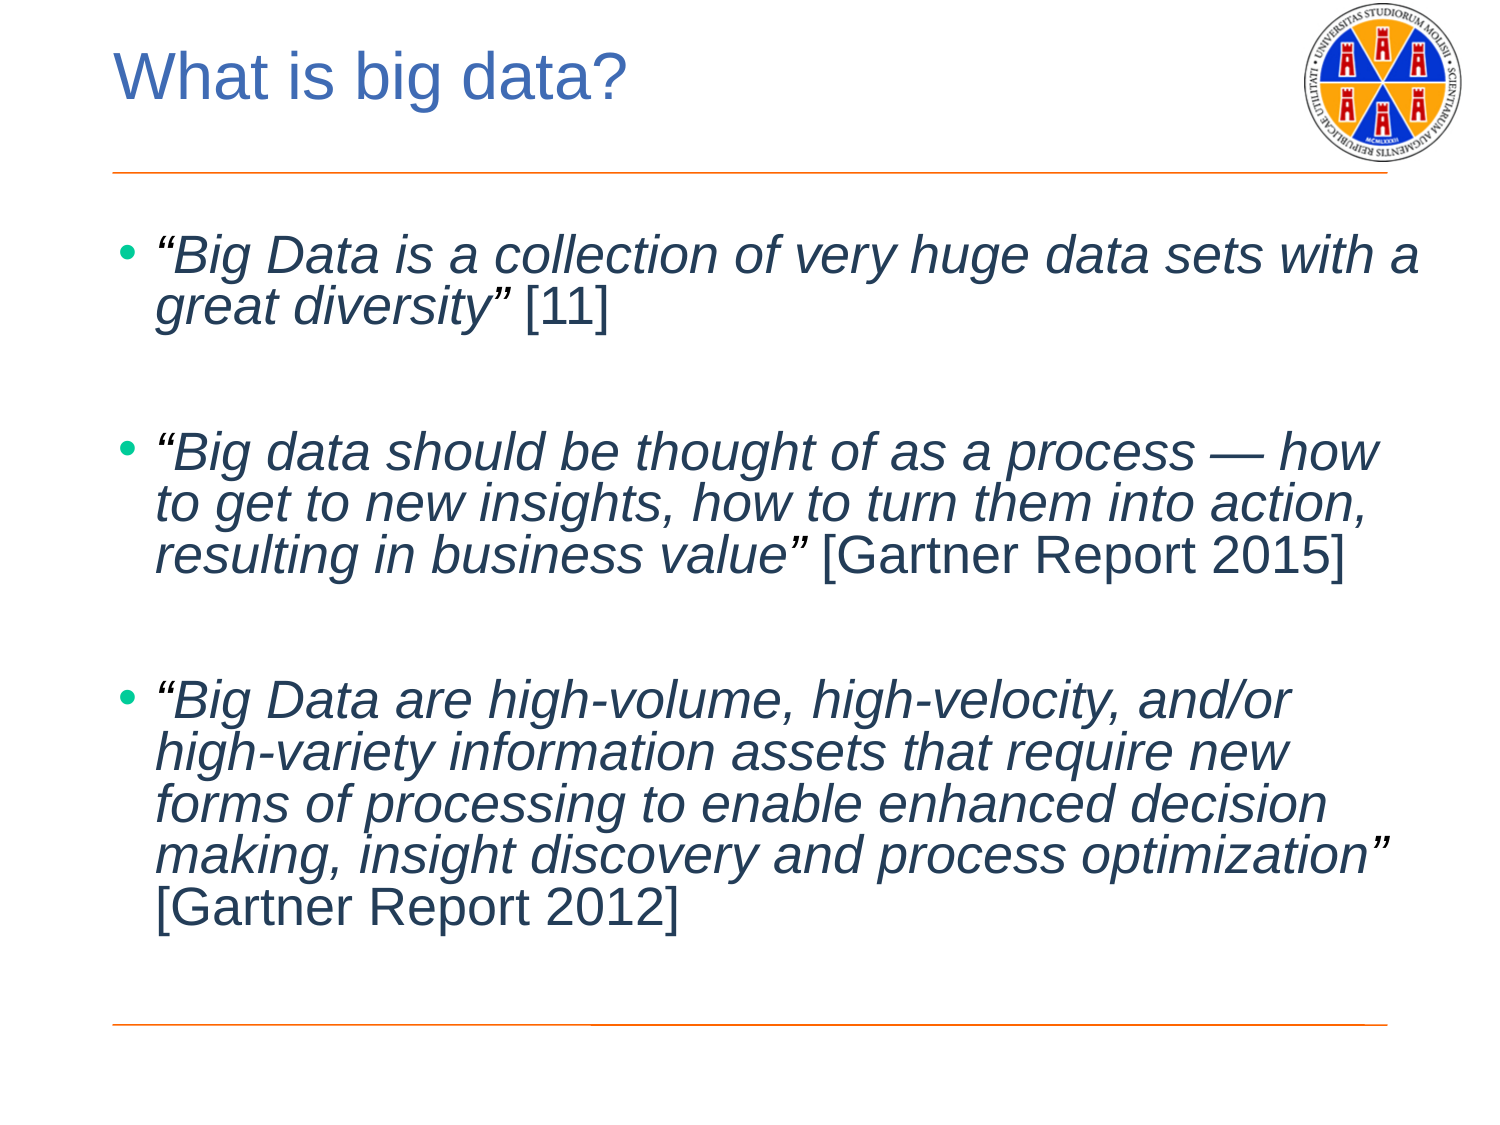

# What is big data?
“Big Data is a collection of very huge data sets with a great diversity” [11]

“Big data should be thought of as a process — how to get to new insights, how to turn them into action, resulting in business value” [Gartner Report 2015]

“Big Data are high-volume, high-velocity, and/or high-variety information assets that require new forms of processing to enable enhanced decision making, insight discovery and process optimization” [Gartner Report 2012]